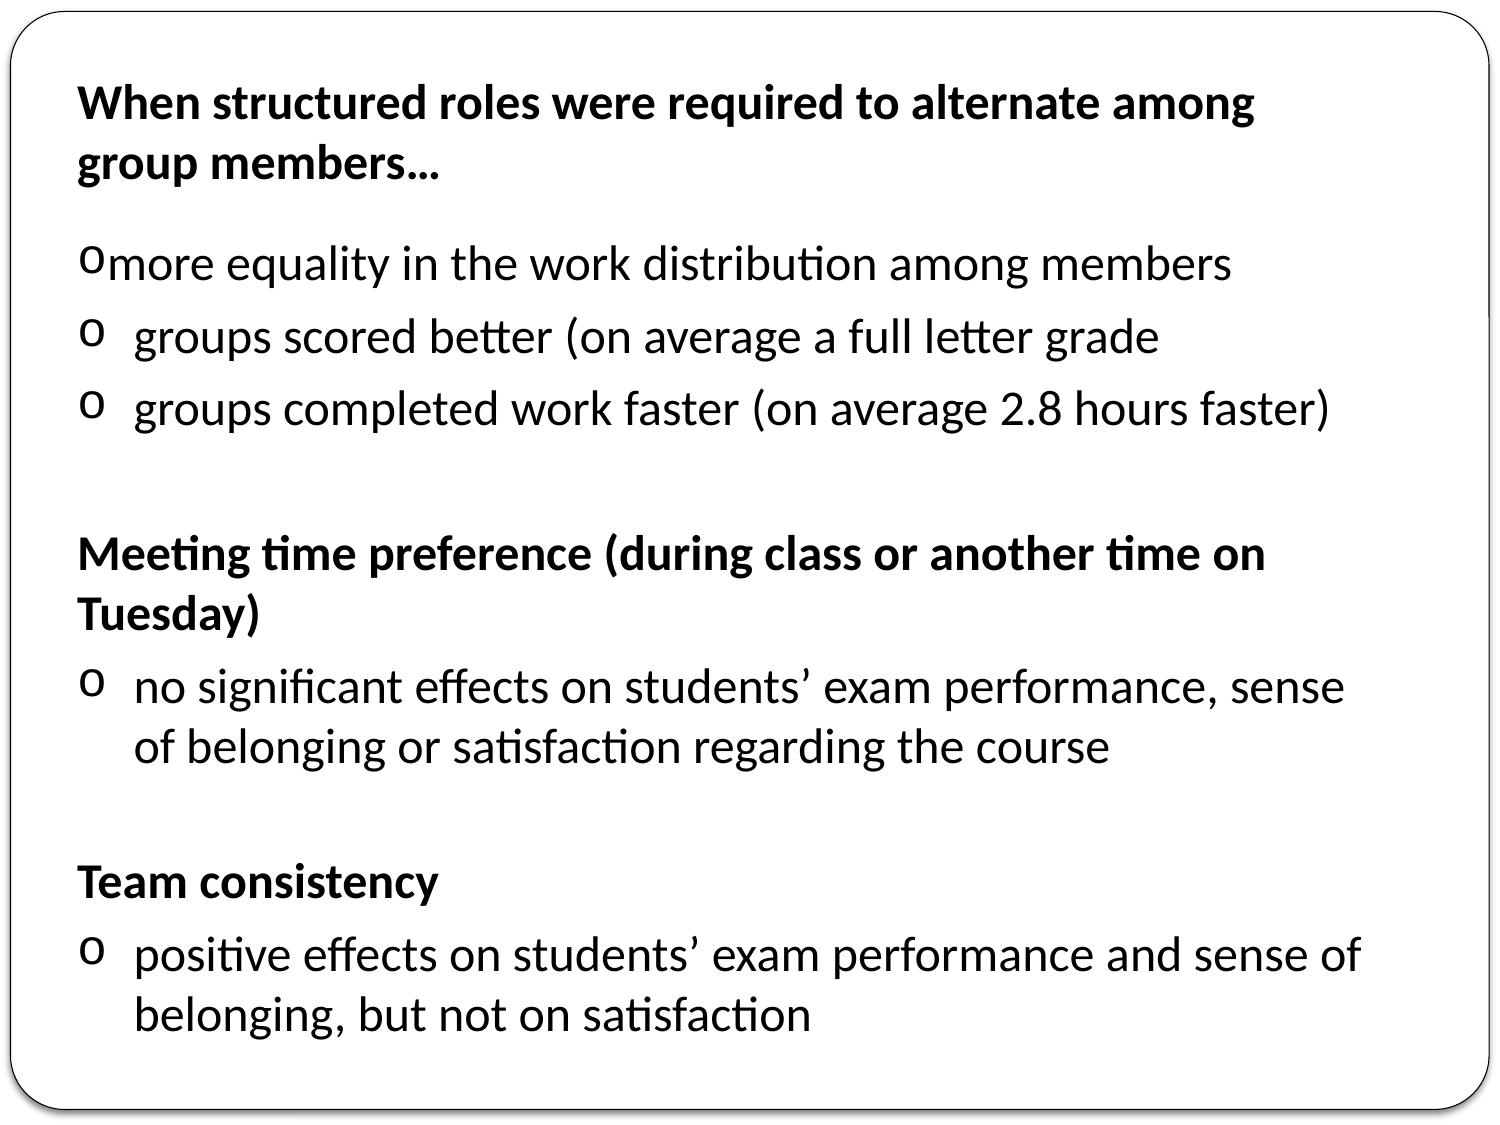

When structured roles were required to alternate among group members…
more equality in the work distribution among members
groups scored better (on average a full letter grade
groups completed work faster (on average 2.8 hours faster)

Meeting time preference (during class or another time on Tuesday)
no significant effects on students’ exam performance, sense of belonging or satisfaction regarding the course

Team consistency
positive effects on students’ exam performance and sense of belonging, but not on satisfaction